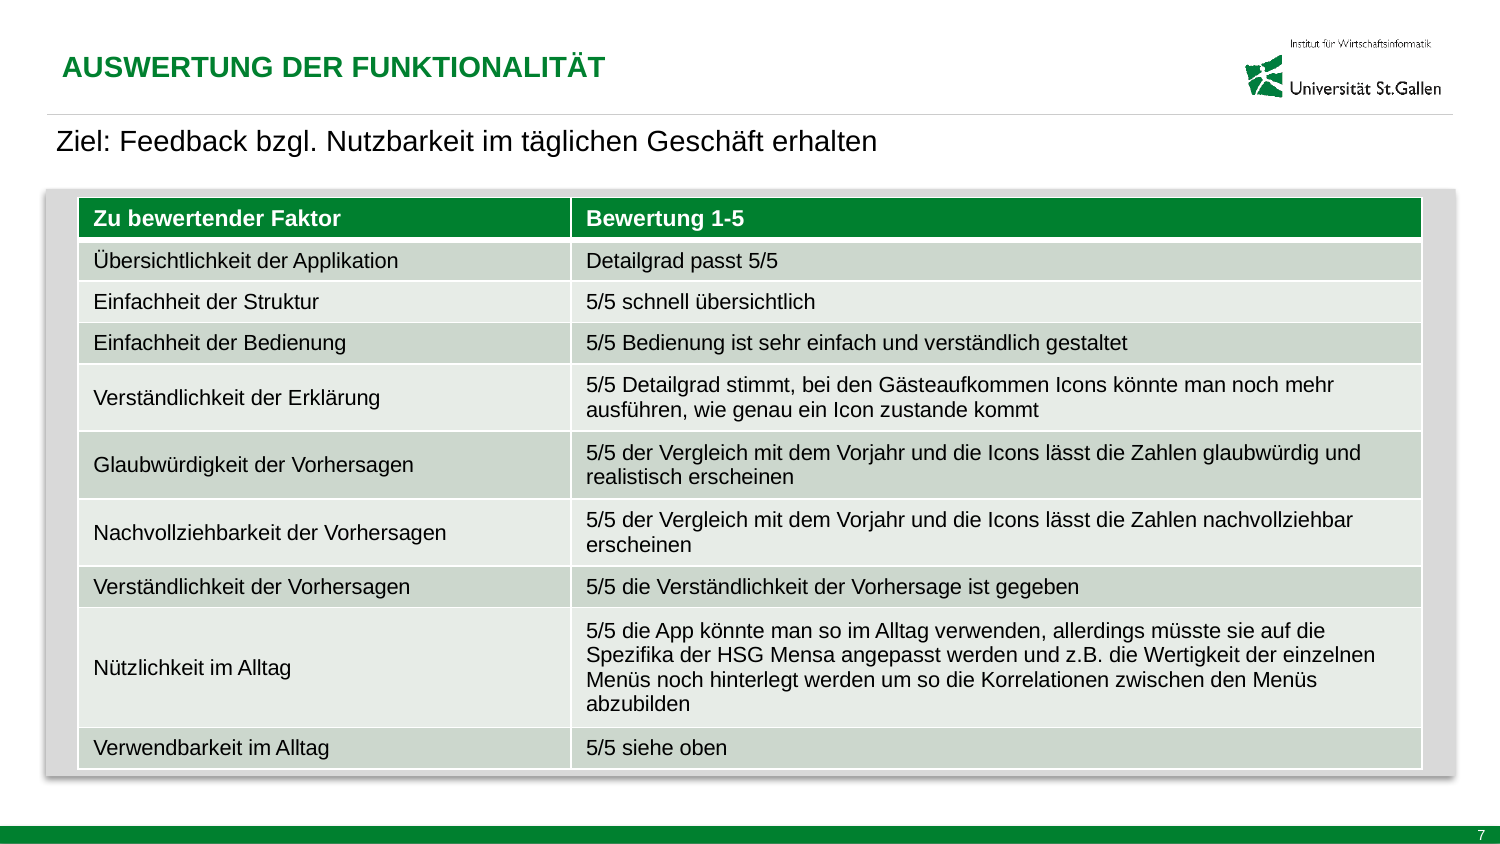

AUSWERTUNG DER FUNKTIONALITÄT

Ziel: Feedback bzgl. Nutzbarkeit im täglichen Geschäft erhalten

| Zu bewertender Faktor | Bewertung 1-5 |
| --- | --- |
| Übersichtlichkeit der Applikation | Detailgrad passt 5/5 |
| Einfachheit der Struktur | 5/5 schnell übersichtlich |
| Einfachheit der Bedienung | 5/5 Bedienung ist sehr einfach und verständlich gestaltet |
| Verständlichkeit der Erklärung | 5/5 Detailgrad stimmt, bei den Gästeaufkommen Icons könnte man noch mehr ausführen, wie genau ein Icon zustande kommt |
| Glaubwürdigkeit der Vorhersagen | 5/5 der Vergleich mit dem Vorjahr und die Icons lässt die Zahlen glaubwürdig und realistisch erscheinen |
| Nachvollziehbarkeit der Vorhersagen | 5/5 der Vergleich mit dem Vorjahr und die Icons lässt die Zahlen nachvollziehbar erscheinen |
| Verständlichkeit der Vorhersagen | 5/5 die Verständlichkeit der Vorhersage ist gegeben |
| Nützlichkeit im Alltag | 5/5 die App könnte man so im Alltag verwenden, allerdings müsste sie auf die Spezifika der HSG Mensa angepasst werden und z.B. die Wertigkeit der einzelnen Menüs noch hinterlegt werden um so die Korrelationen zwischen den Menüs abzubilden |
| Verwendbarkeit im Alltag | 5/5 siehe oben |